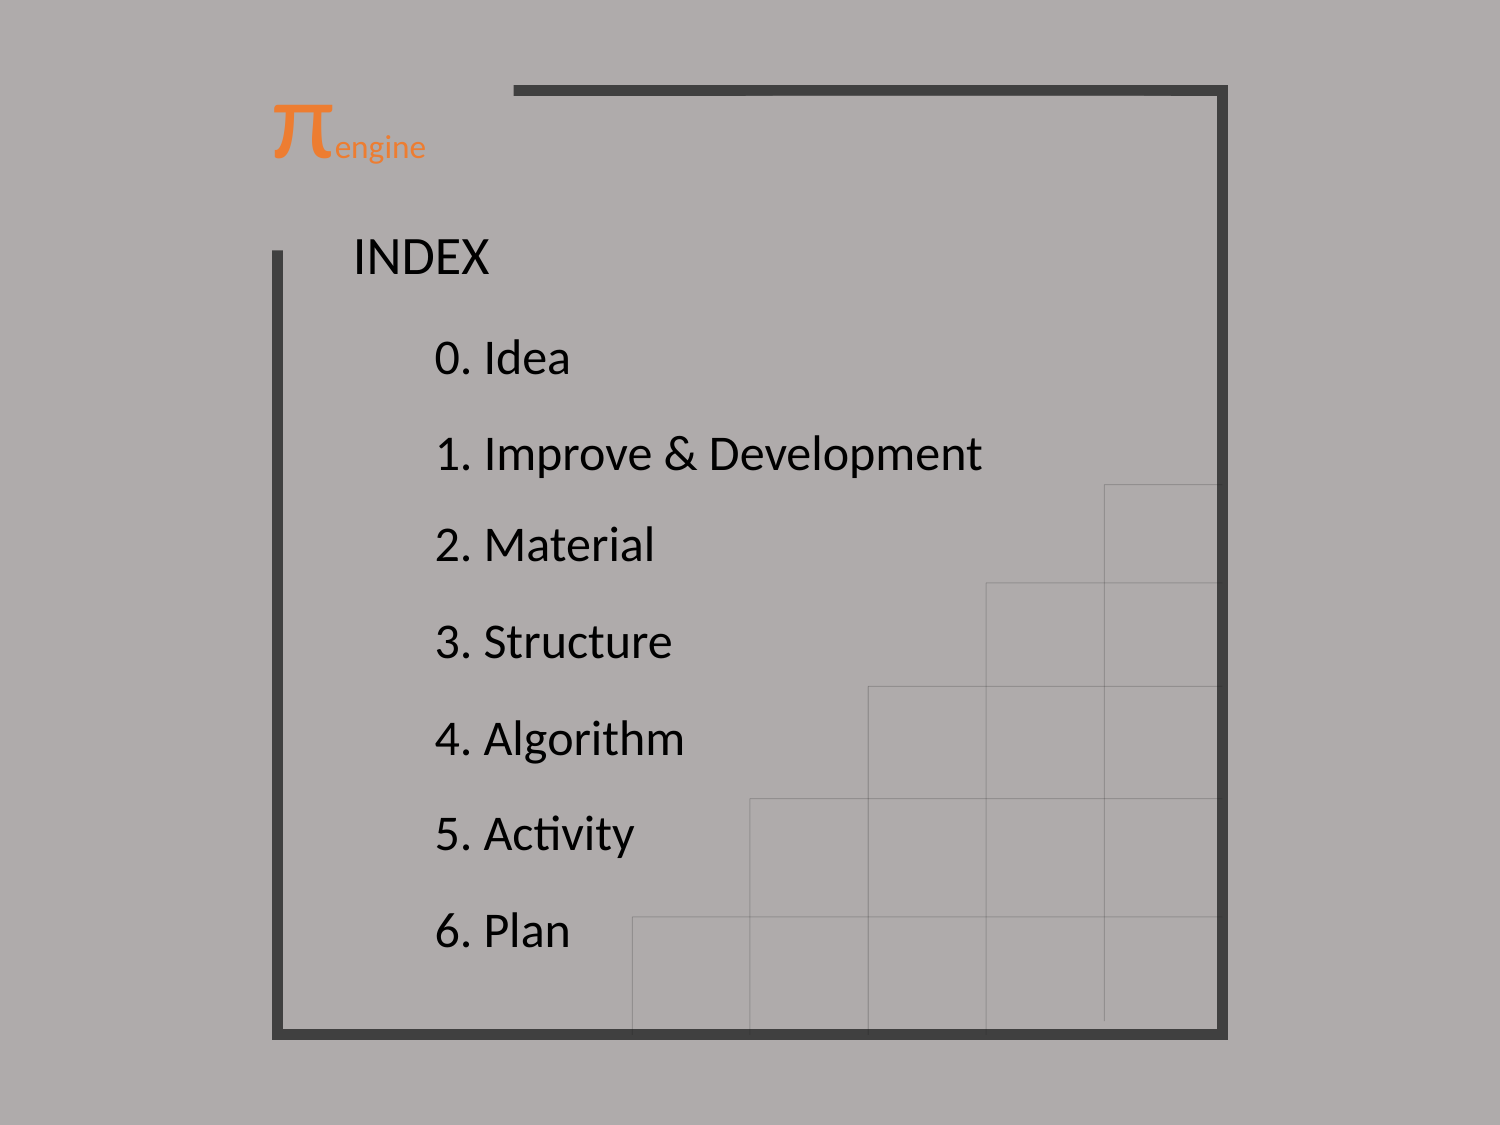

πengine

INDEX
0. Idea
1. Improve & Development
2. Material
3. Structure
4. Algorithm
5. Activity
6. Plan